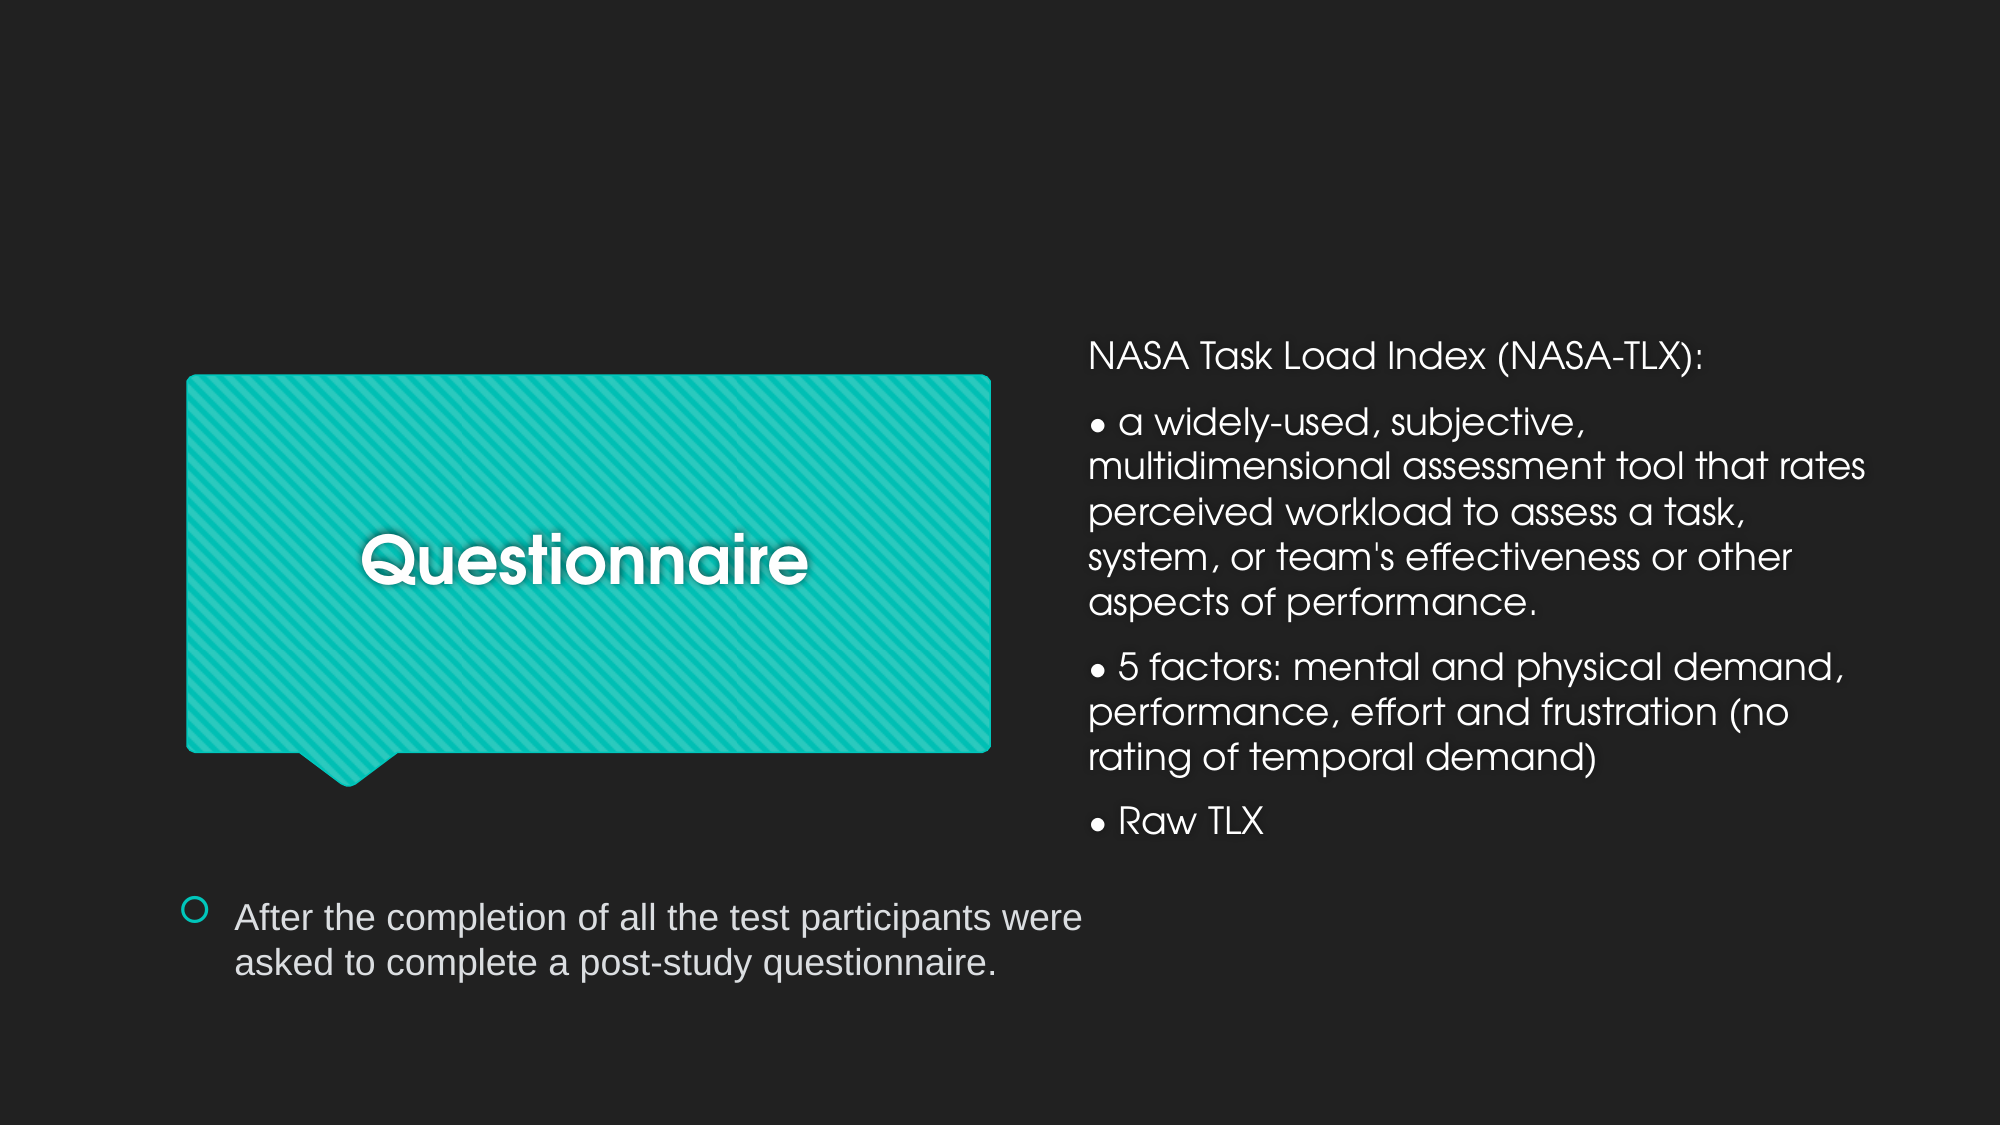

NASA Task Load Index (NASA-TLX):
• a widely-used, subjective, multidimensional assessment tool that rates perceived workload to assess a task, system, or team's effectiveness or other aspects of performance.
• 5 factors: mental and physical demand, performance, effort and frustration (no rating of temporal demand)
• Raw TLX
Questionnaire
After the completion of all the test participants were asked to complete a post-study questionnaire.